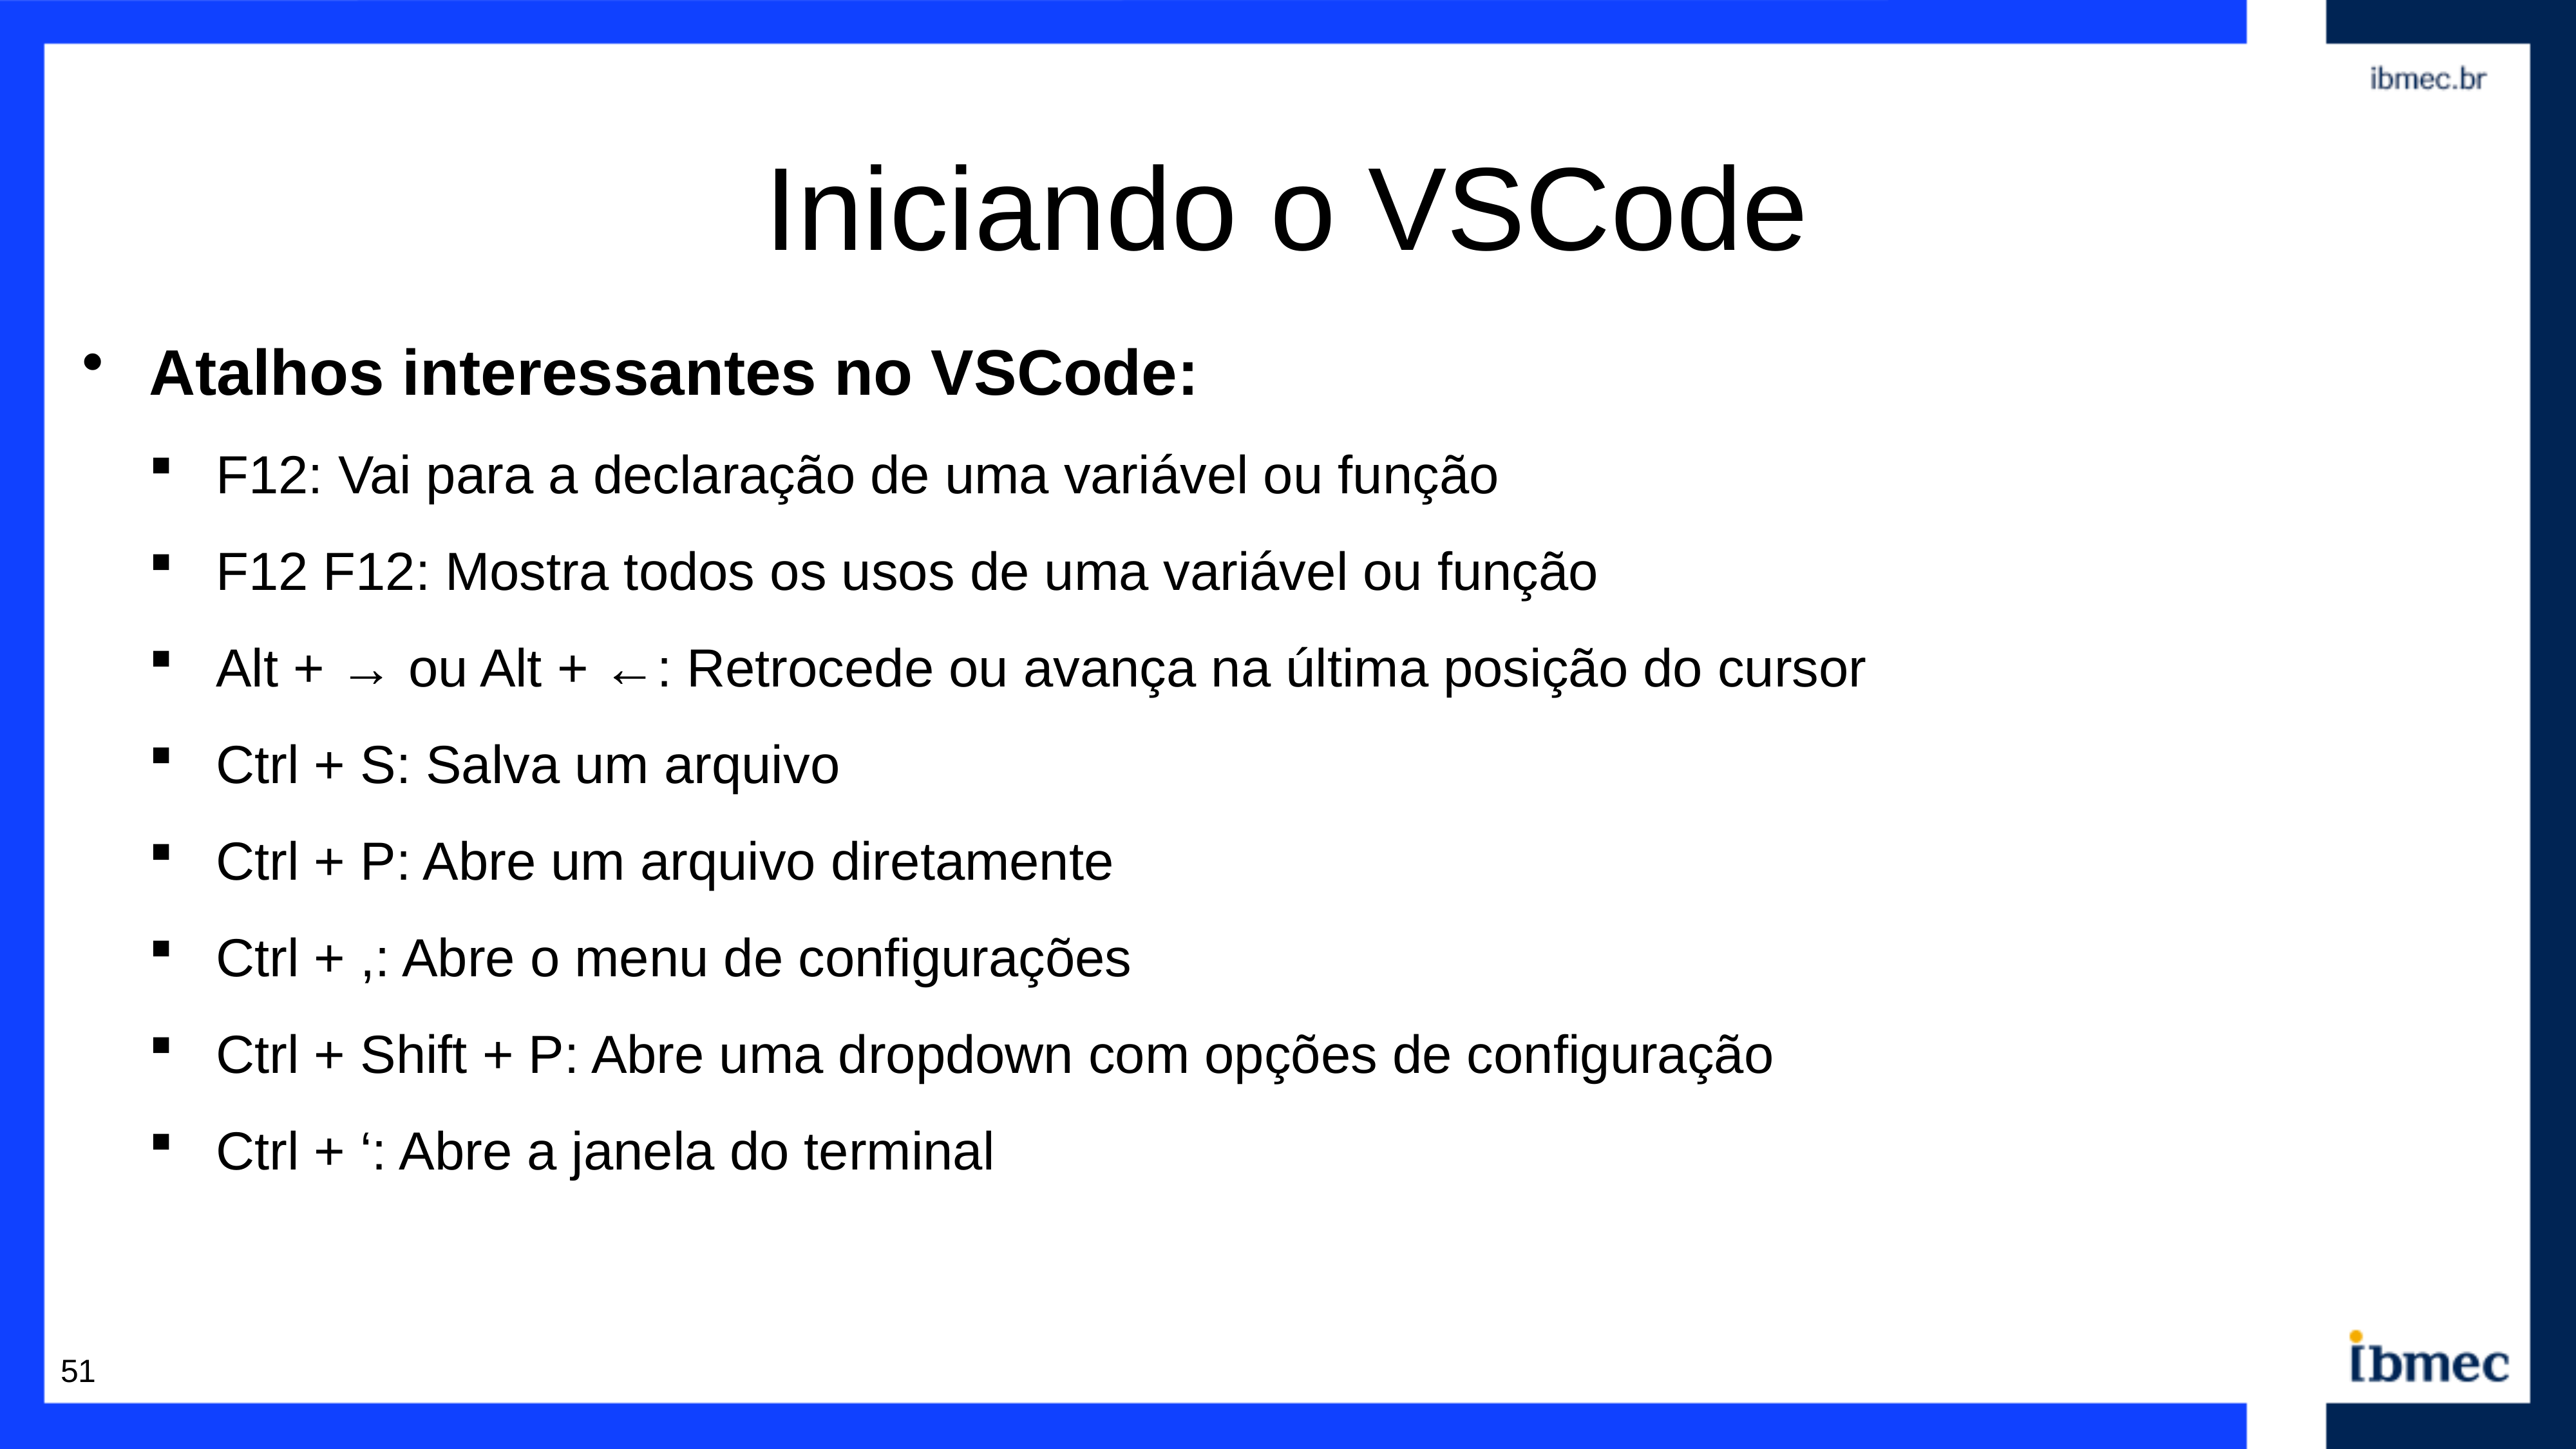

# Iniciando o VSCode
Atalhos interessantes no VSCode:
F12: Vai para a declaração de uma variável ou função
F12 F12: Mostra todos os usos de uma variável ou função
Alt + → ou Alt + ←: Retrocede ou avança na última posição do cursor
Ctrl + S: Salva um arquivo
Ctrl + P: Abre um arquivo diretamente
Ctrl + ,: Abre o menu de configurações
Ctrl + Shift + P: Abre uma dropdown com opções de configuração
Ctrl + ‘: Abre a janela do terminal
51